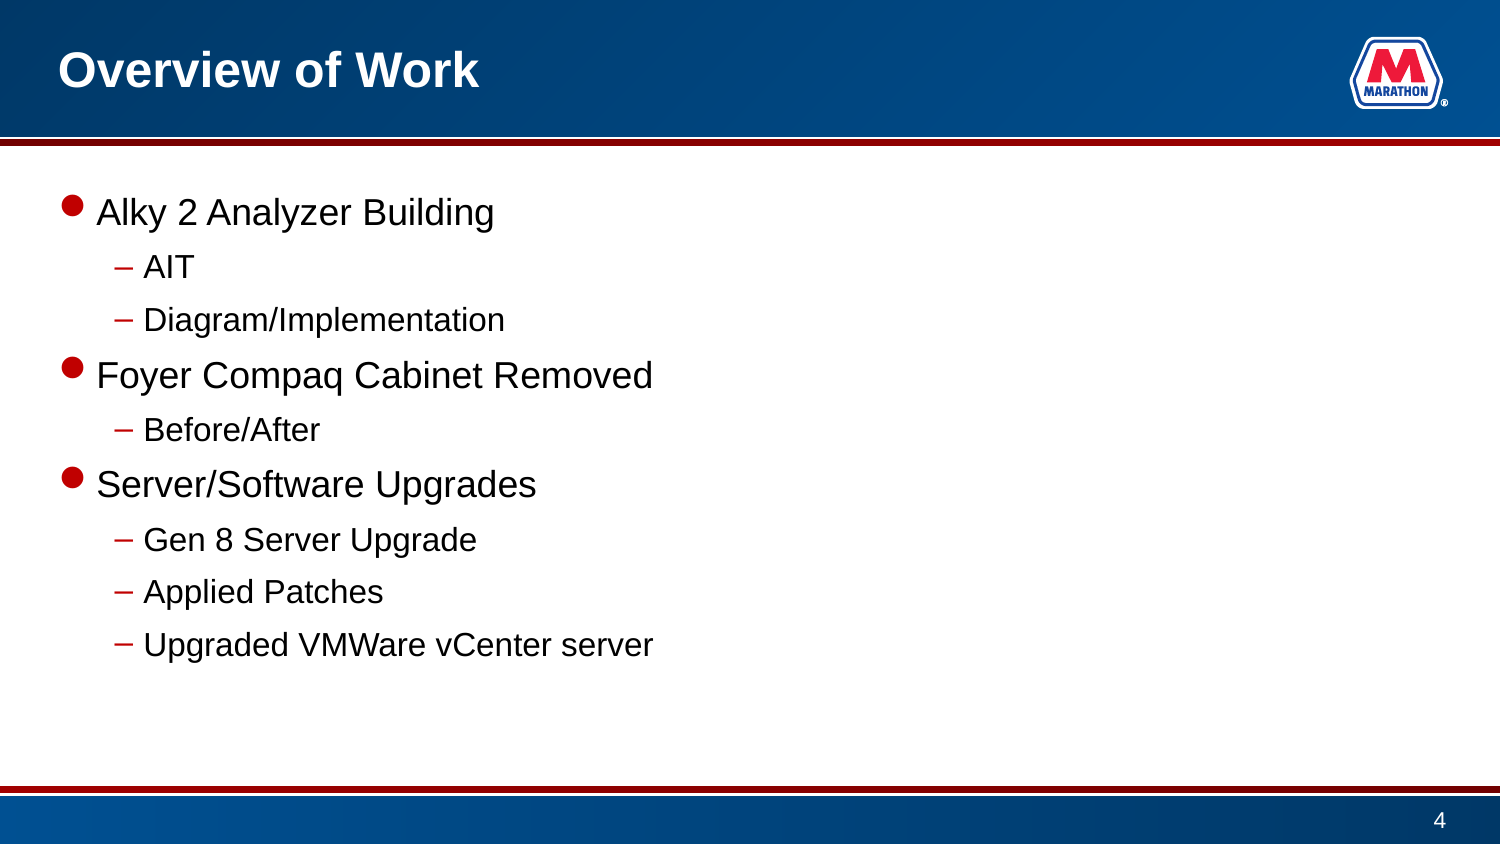

# Overview of Work
Alky 2 Analyzer Building
AIT
Diagram/Implementation
Foyer Compaq Cabinet Removed
Before/After
Server/Software Upgrades
Gen 8 Server Upgrade
Applied Patches
Upgraded VMWare vCenter server

4